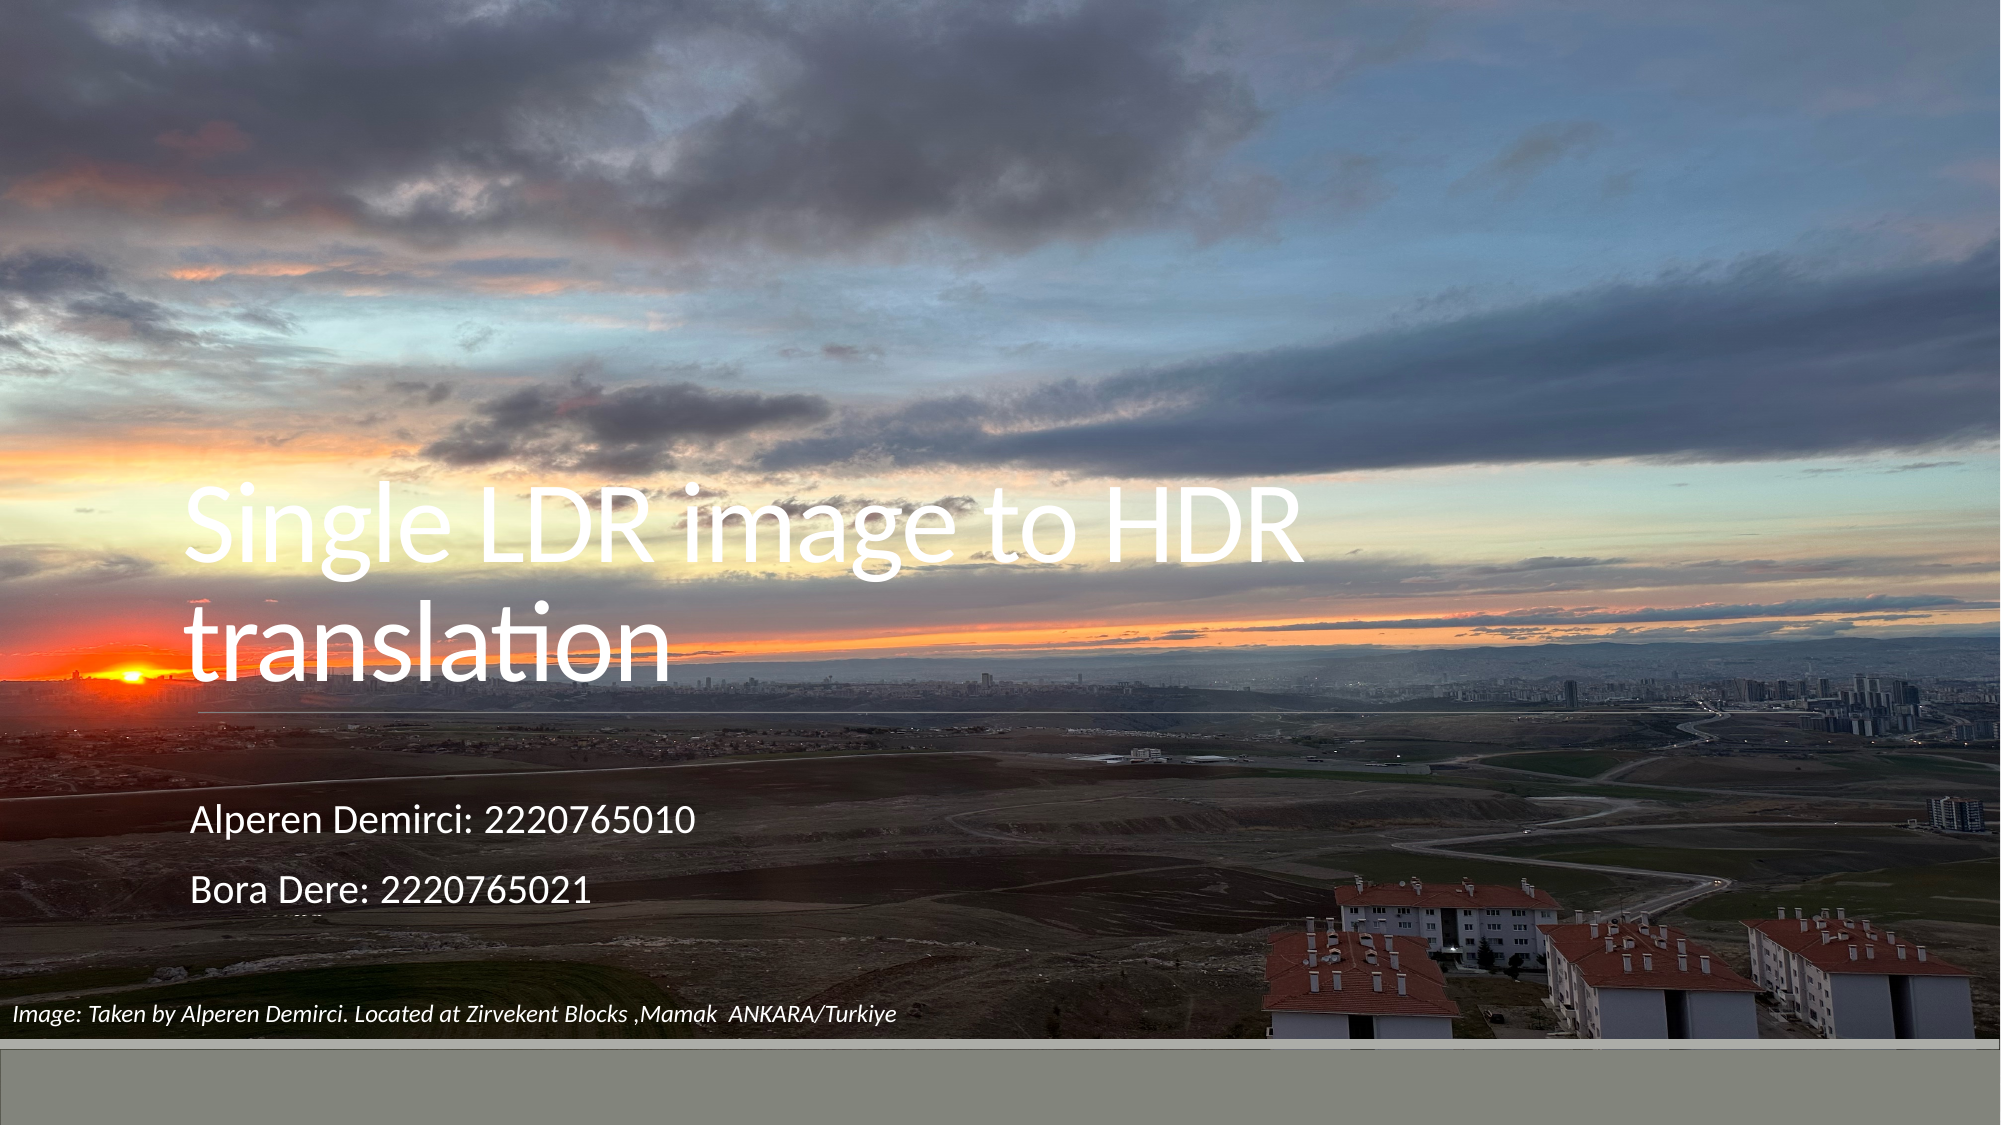

# Single LDR image to HDR translation
Alperen Demirci: 2220765010
Bora Dere: 2220765021
Image: Taken by Alperen Demirci. Located at Zirvekent Blocks ,Mamak  ANKARA/Turkiye